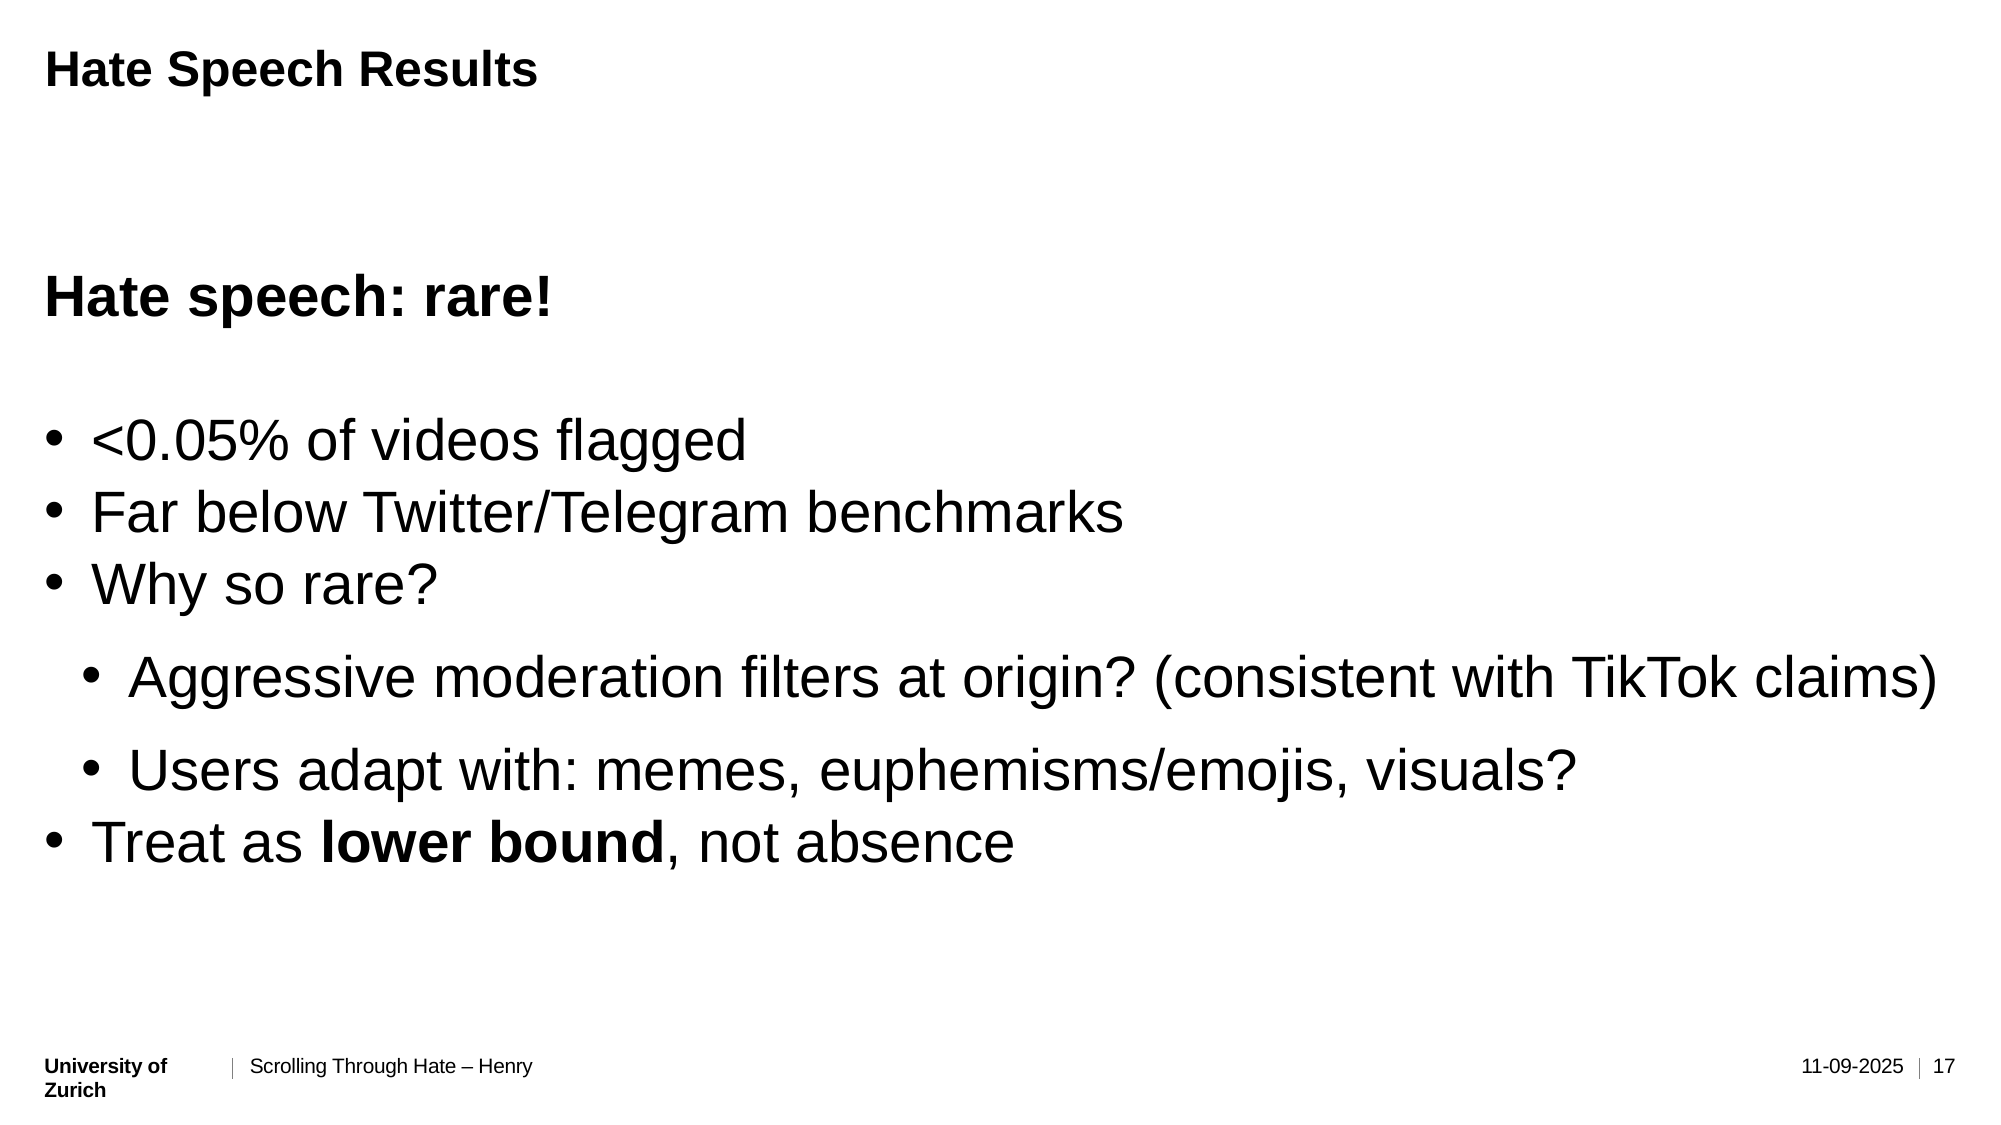

# Hate Speech Results
Hate speech: rare!

<0.05% of videos flagged
Far below Twitter/Telegram benchmarks
Why so rare?
Aggressive moderation filters at origin? (consistent with TikTok claims)
Users adapt with: memes, euphemisms/emojis, visuals?
Treat as lower bound, not absence
Scrolling Through Hate – Henry
11-09-2025
17